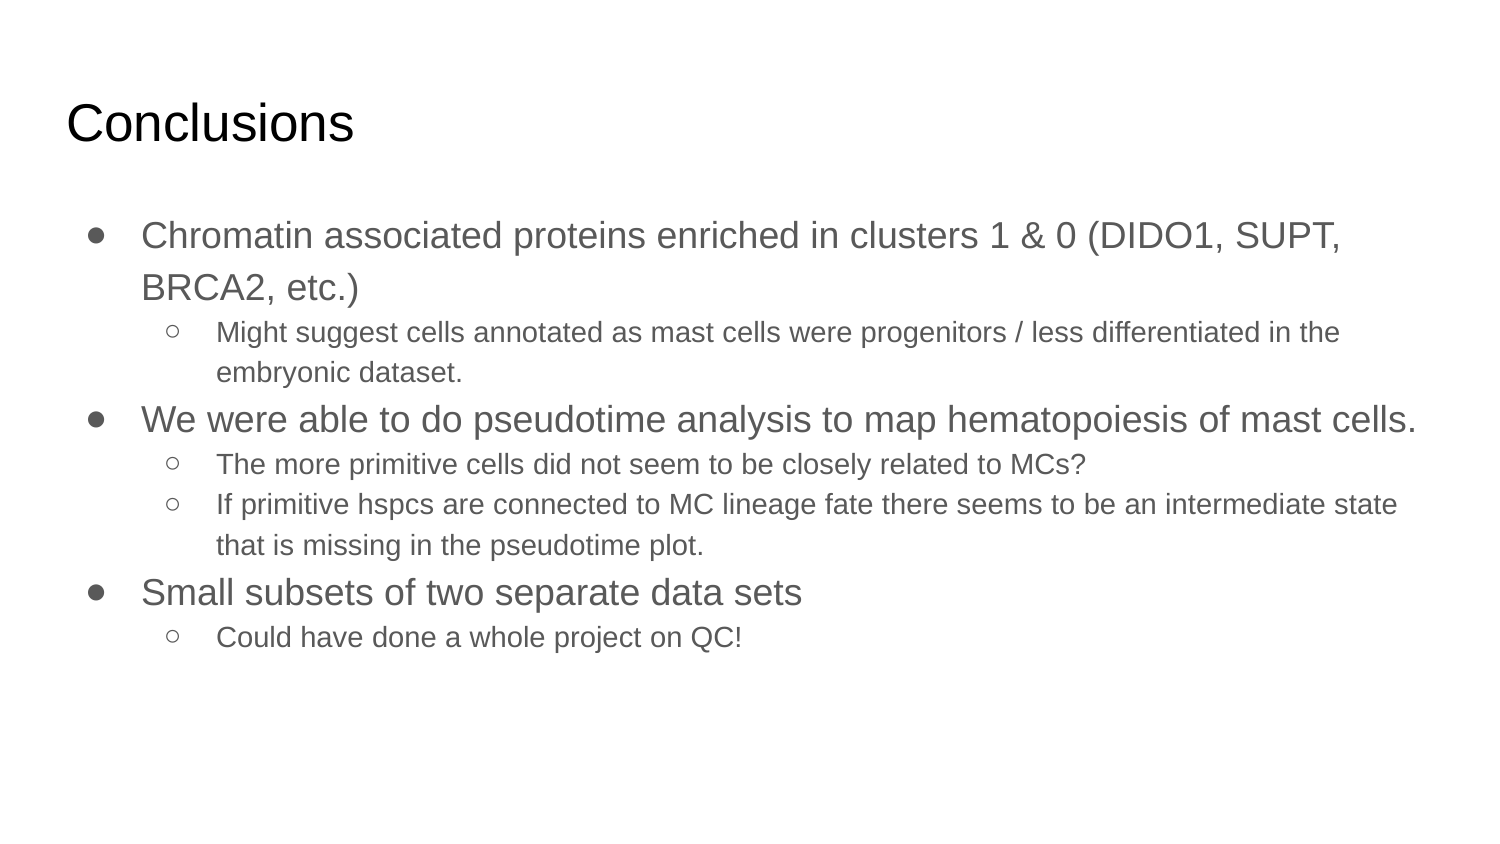

# Conclusions
Chromatin associated proteins enriched in clusters 1 & 0 (DIDO1, SUPT, BRCA2, etc.)
Might suggest cells annotated as mast cells were progenitors / less differentiated in the embryonic dataset.
We were able to do pseudotime analysis to map hematopoiesis of mast cells.
The more primitive cells did not seem to be closely related to MCs?
If primitive hspcs are connected to MC lineage fate there seems to be an intermediate state that is missing in the pseudotime plot.
Small subsets of two separate data sets
Could have done a whole project on QC!